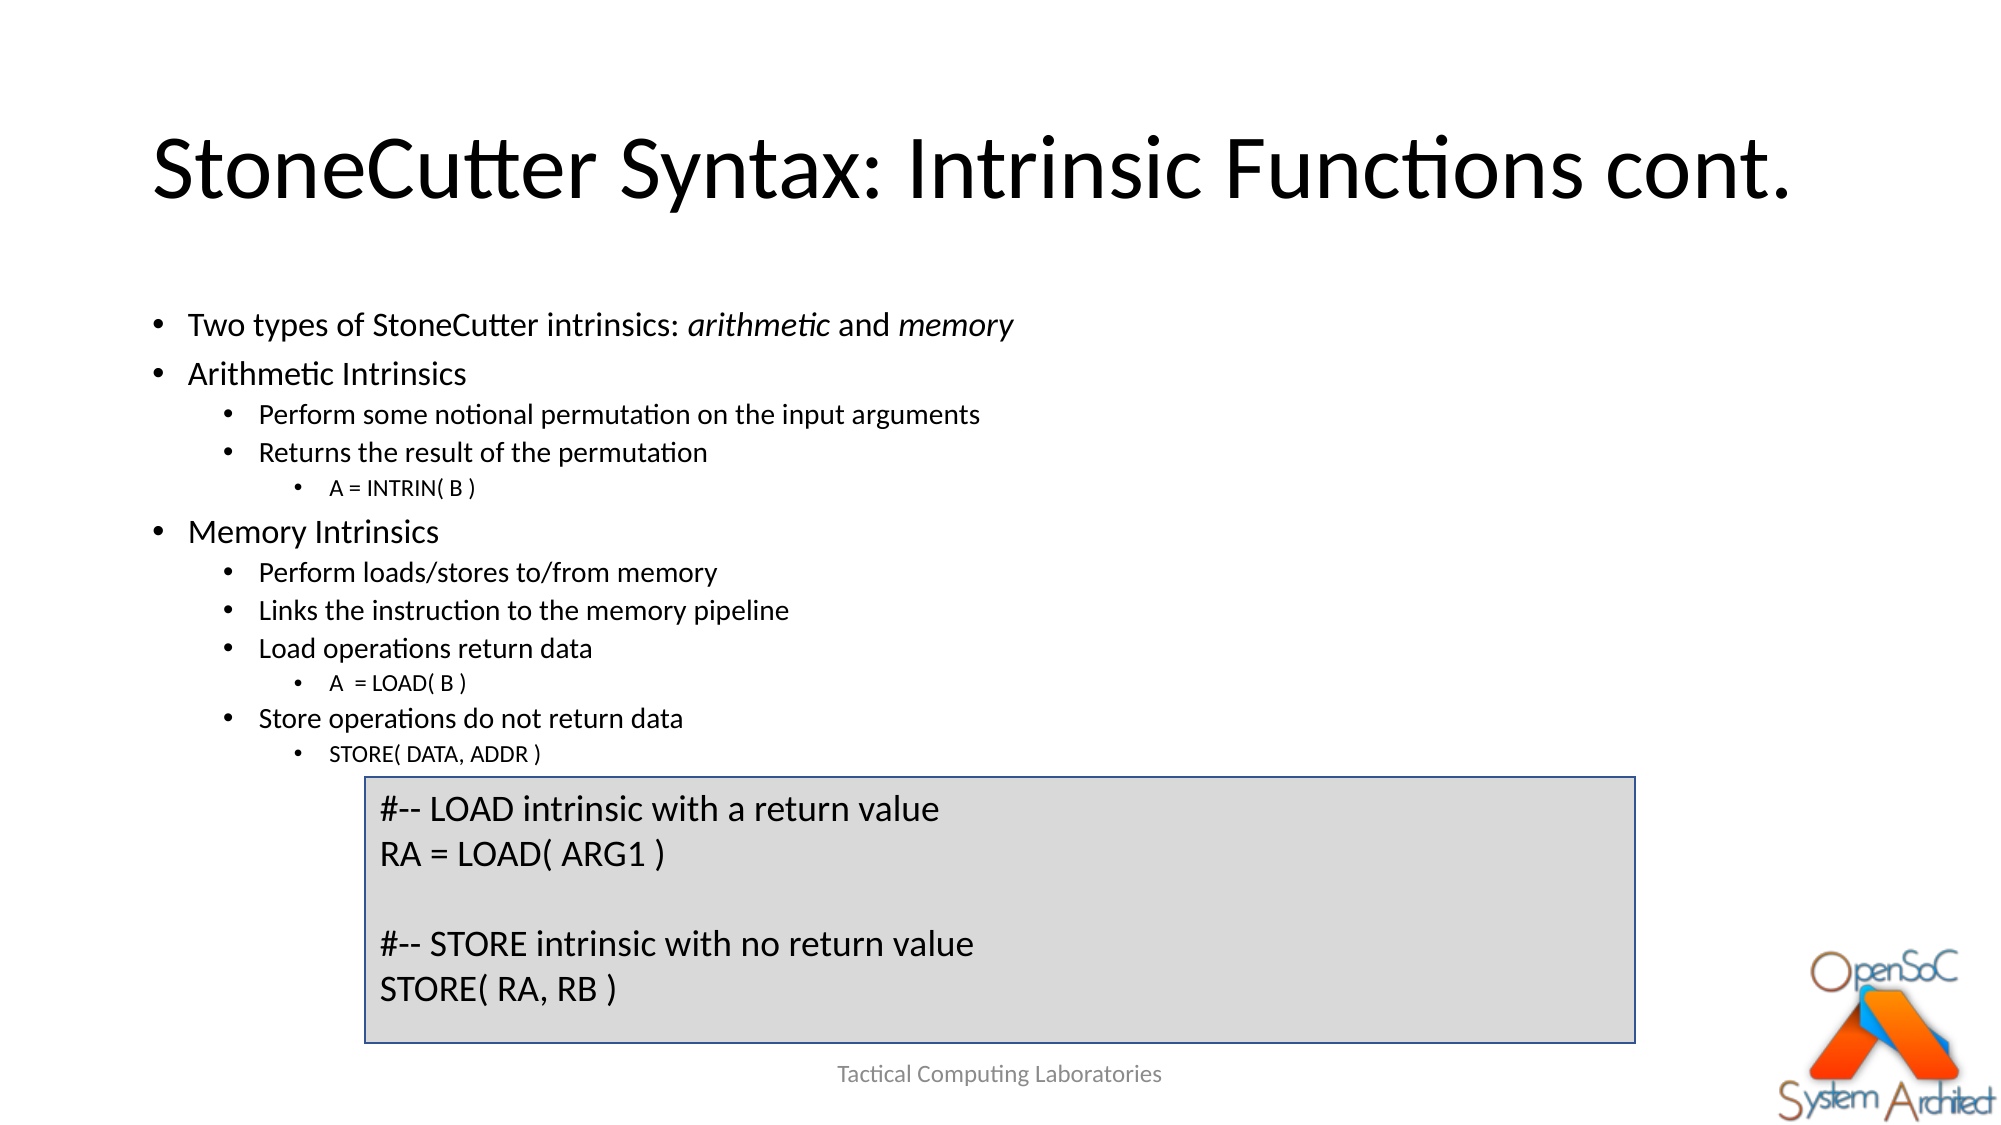

# StoneCutter Syntax: Intrinsic Functions cont.
Two types of StoneCutter intrinsics: arithmetic and memory
Arithmetic Intrinsics
Perform some notional permutation on the input arguments
Returns the result of the permutation
A = INTRIN( B )
Memory Intrinsics
Perform loads/stores to/from memory
Links the instruction to the memory pipeline
Load operations return data
A  = LOAD( B )
Store operations do not return data
STORE( DATA, ADDR )
#-- LOAD intrinsic with a return value
RA = LOAD( ARG1 )

#-- STORE intrinsic with no return value
STORE( RA, RB )

Tactical Computing Laboratories